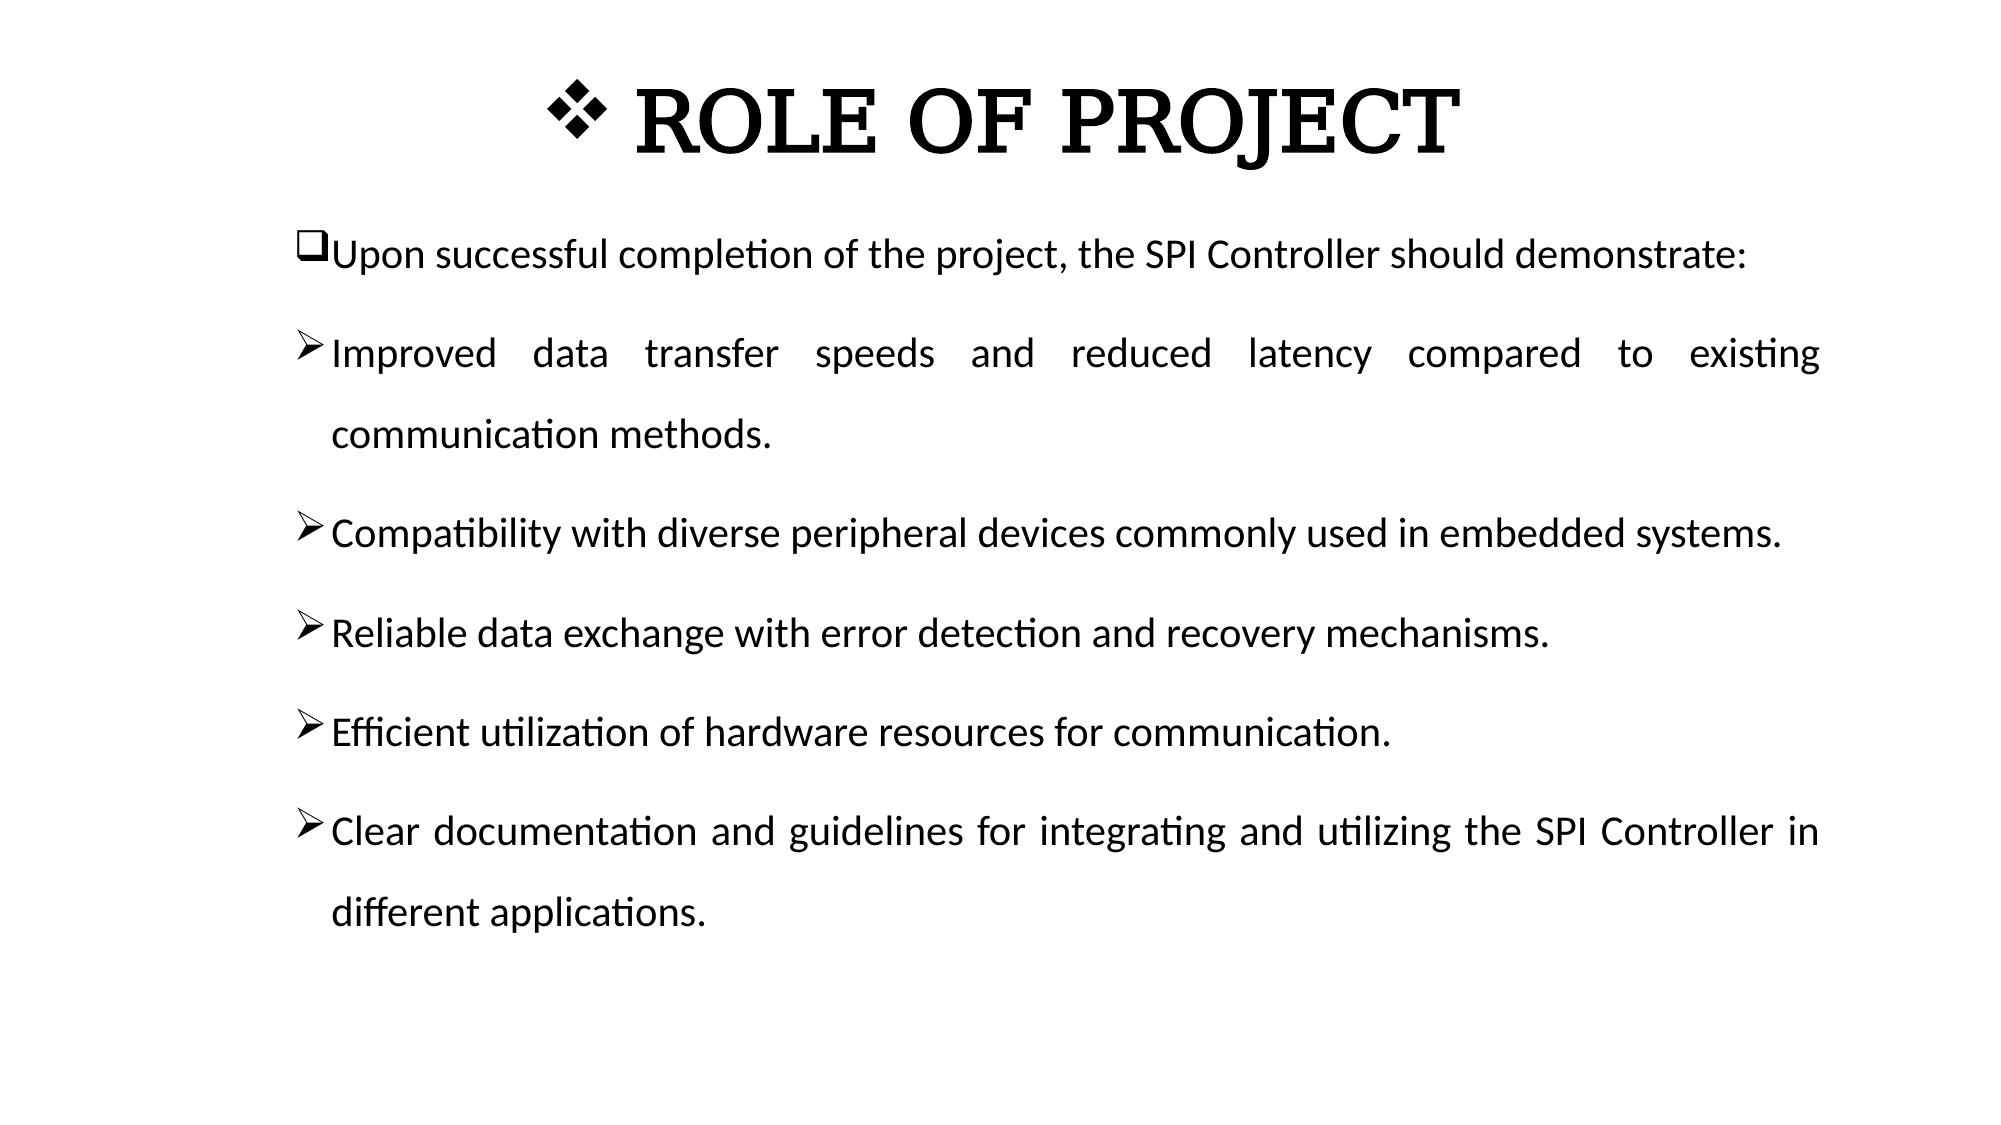

# ROLE OF PROJECT
Upon successful completion of the project, the SPI Controller should demonstrate:
Improved data transfer speeds and reduced latency compared to existing communication methods.
Compatibility with diverse peripheral devices commonly used in embedded systems.
Reliable data exchange with error detection and recovery mechanisms.
Efficient utilization of hardware resources for communication.
Clear documentation and guidelines for integrating and utilizing the SPI Controller in different applications.